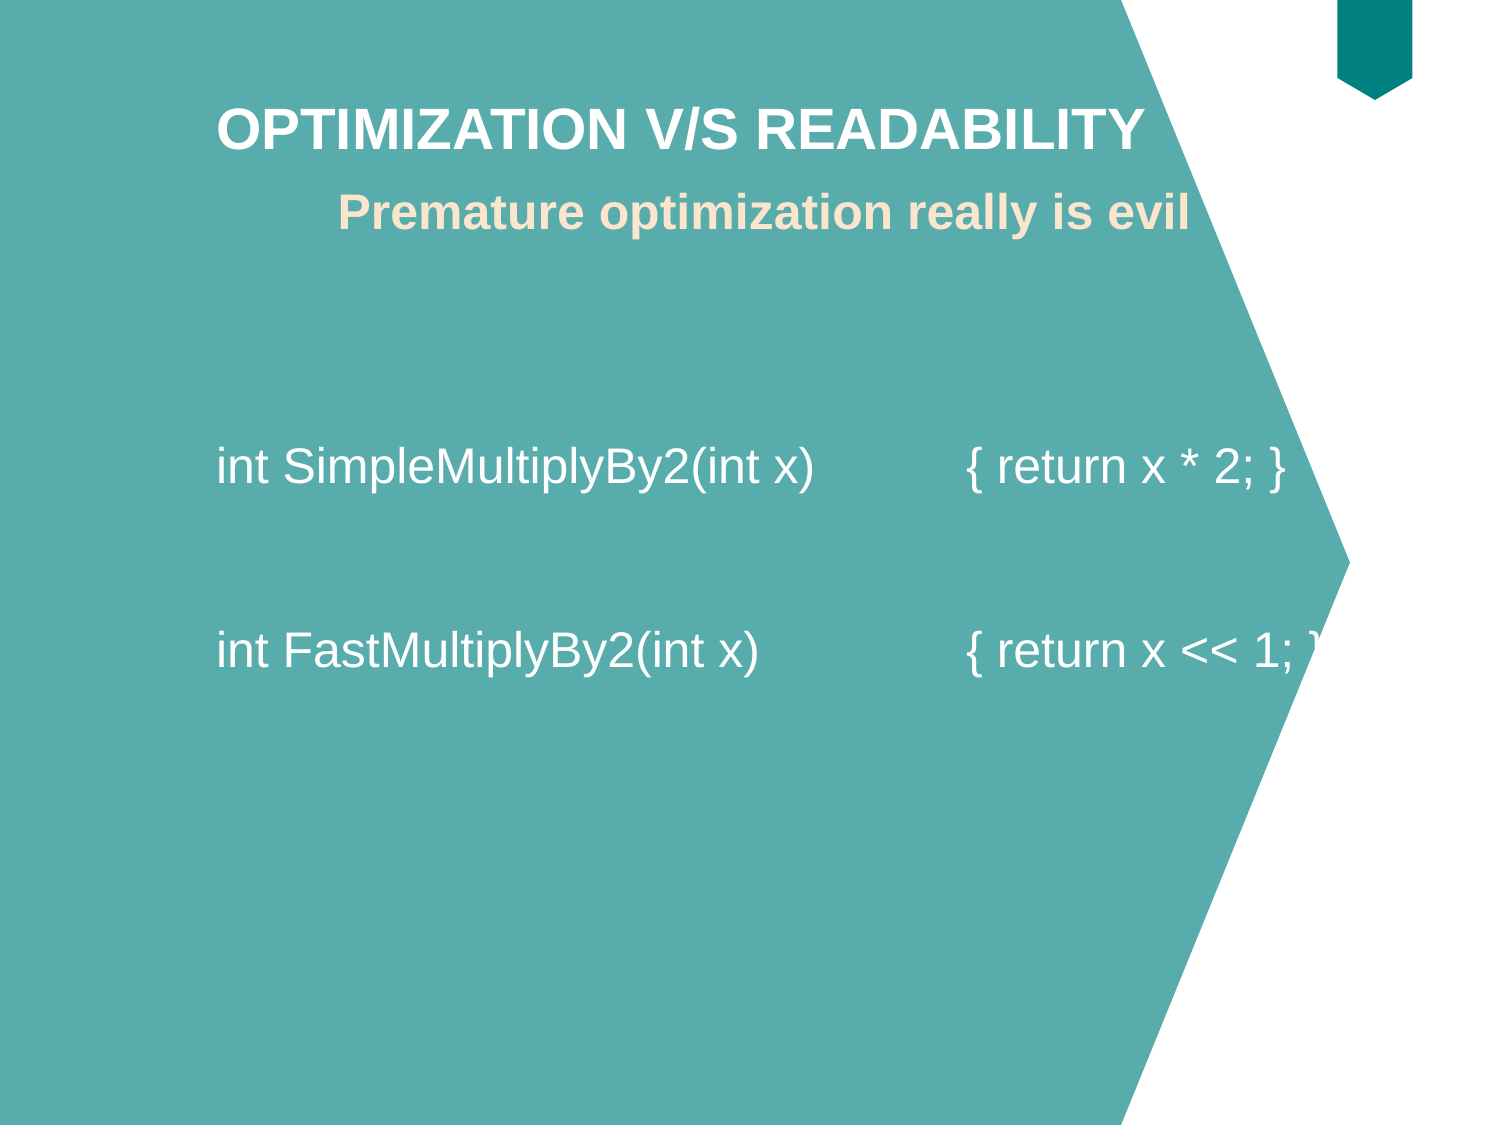

OPTIMIZATION V/S READABILITY
		Premature optimization really is evil

int SimpleMultiplyBy2(int x) 	{ return x * 2; }

int FastMultiplyBy2(int x) 		{ return x << 1; }